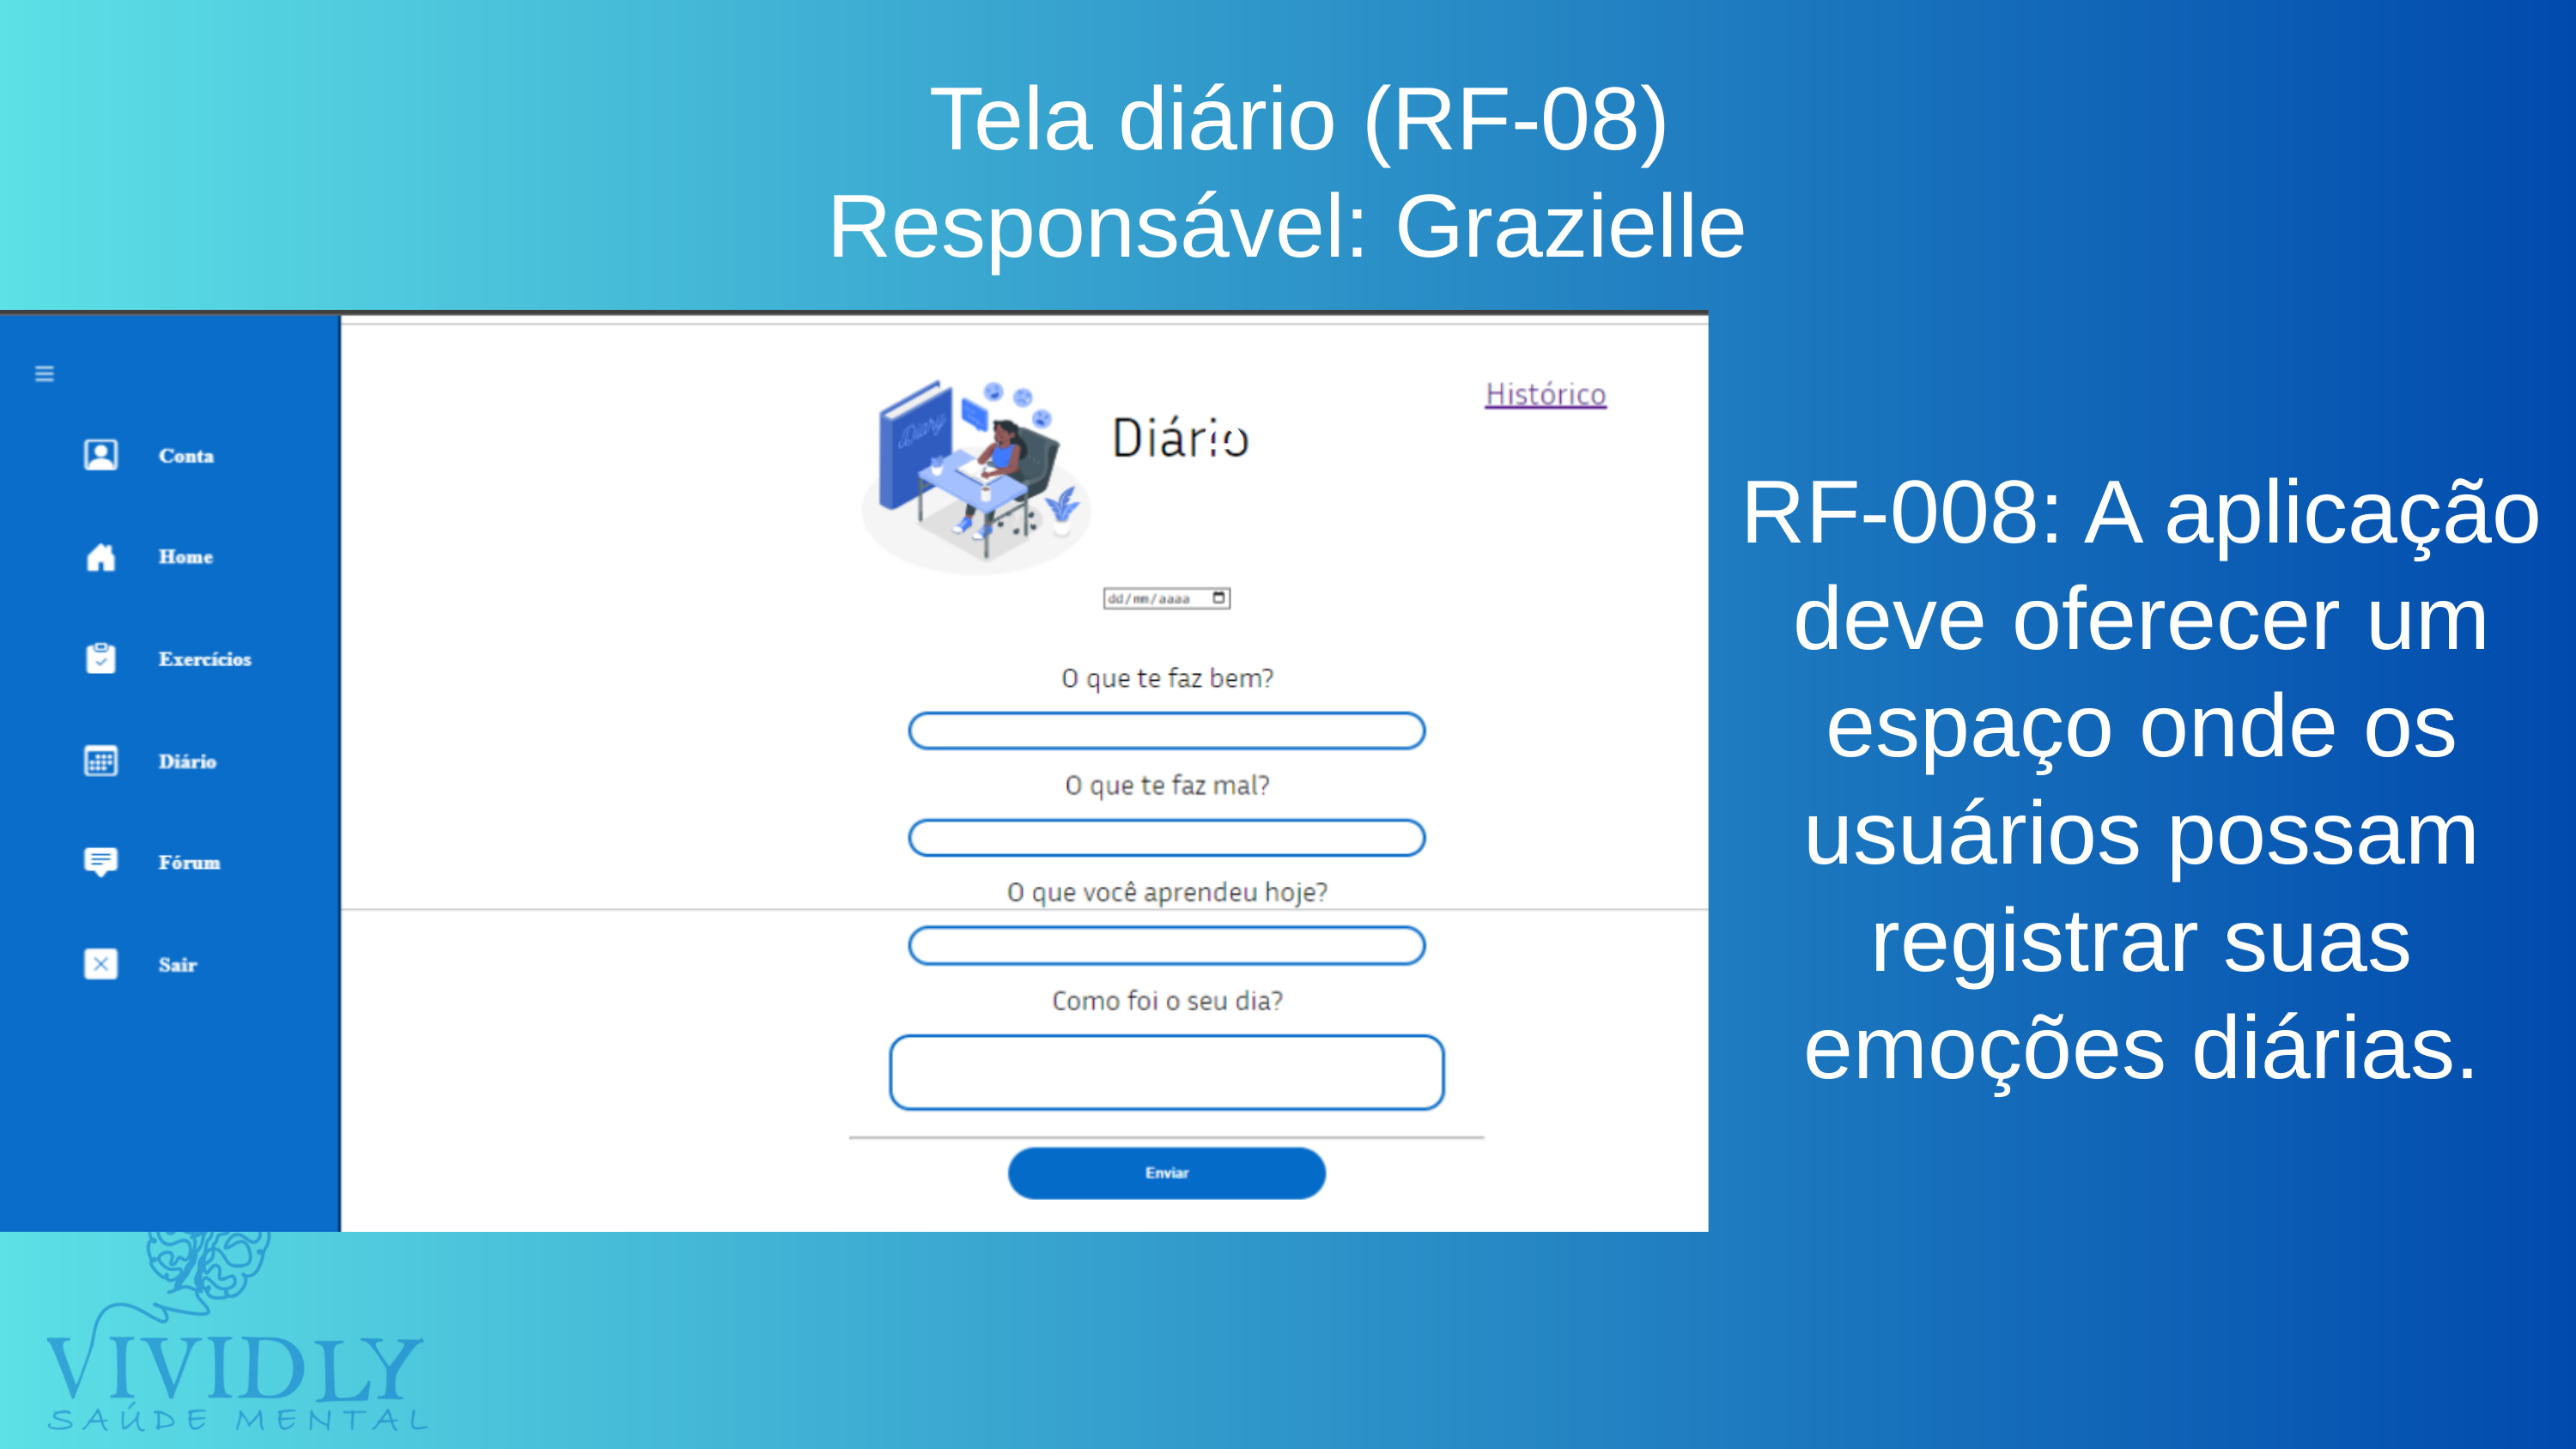

Tela diário (RF-08)
Responsável: Grazielle

 e JS.

RF-008: A aplicação deve oferecer um espaço onde os usuários possam registrar suas emoções diárias.